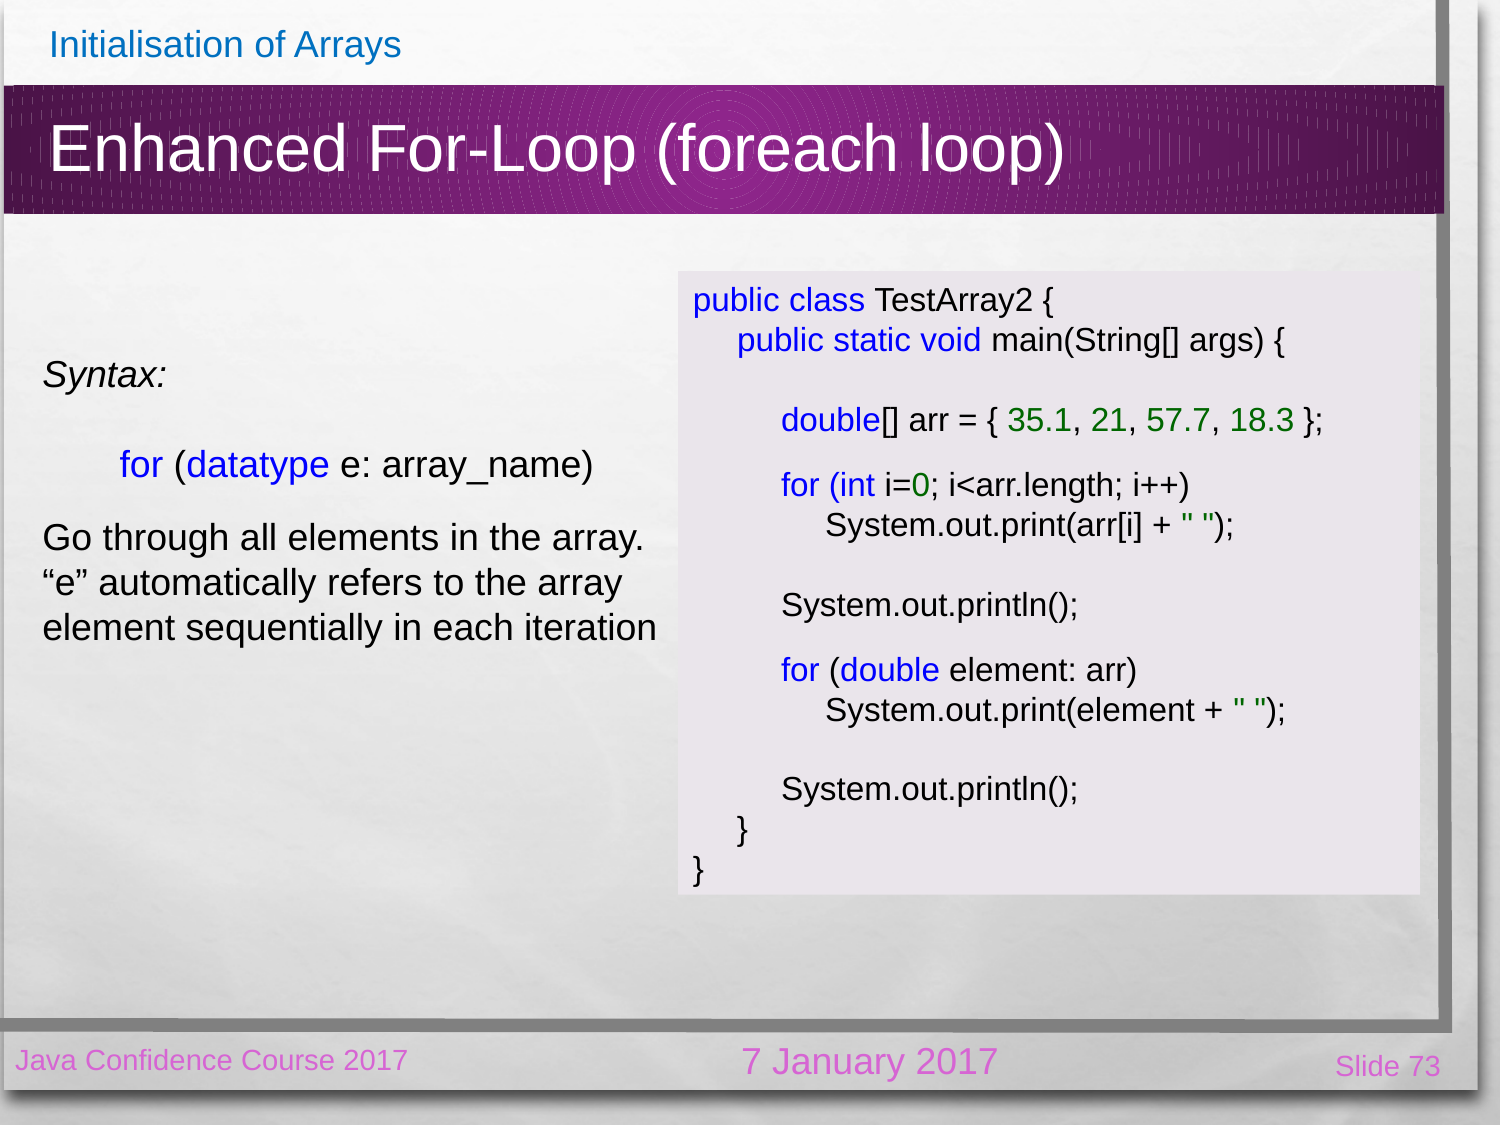

# Enhanced For-Loop (foreach loop)
public class TestArray2 {
	public static void main(String[] args) {

		double[] arr = { 35.1, 21, 57.7, 18.3 };

		for (int i=0; i<arr.length; i++)
			System.out.print(arr[i] + " ");

		System.out.println();

		for (double element: arr)
			System.out.print(element + " ");

		System.out.println();
	}
}
Syntax:

for (datatype e: array_name)

Go through all elements in the array. “e” automatically refers to the array element sequentially in each iteration
7 January 2017
Java Confidence Course 2017
Slide 73